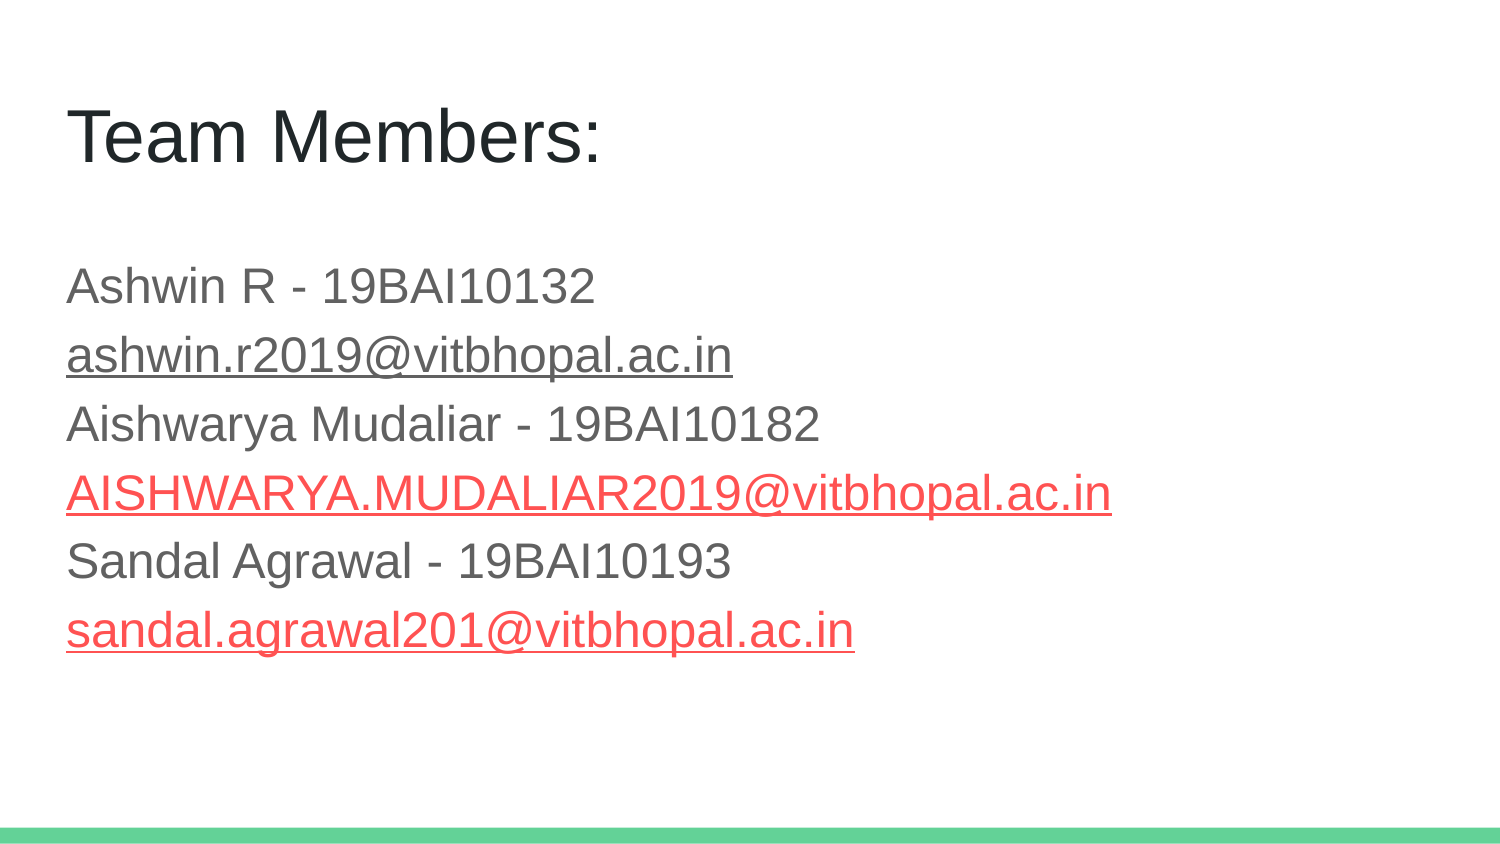

# Team Members:
Ashwin R - 19BAI10132
ashwin.r2019@vitbhopal.ac.in
Aishwarya Mudaliar - 19BAI10182 AISHWARYA.MUDALIAR2019@vitbhopal.ac.in
Sandal Agrawal - 19BAI10193 sandal.agrawal201@vitbhopal.ac.in